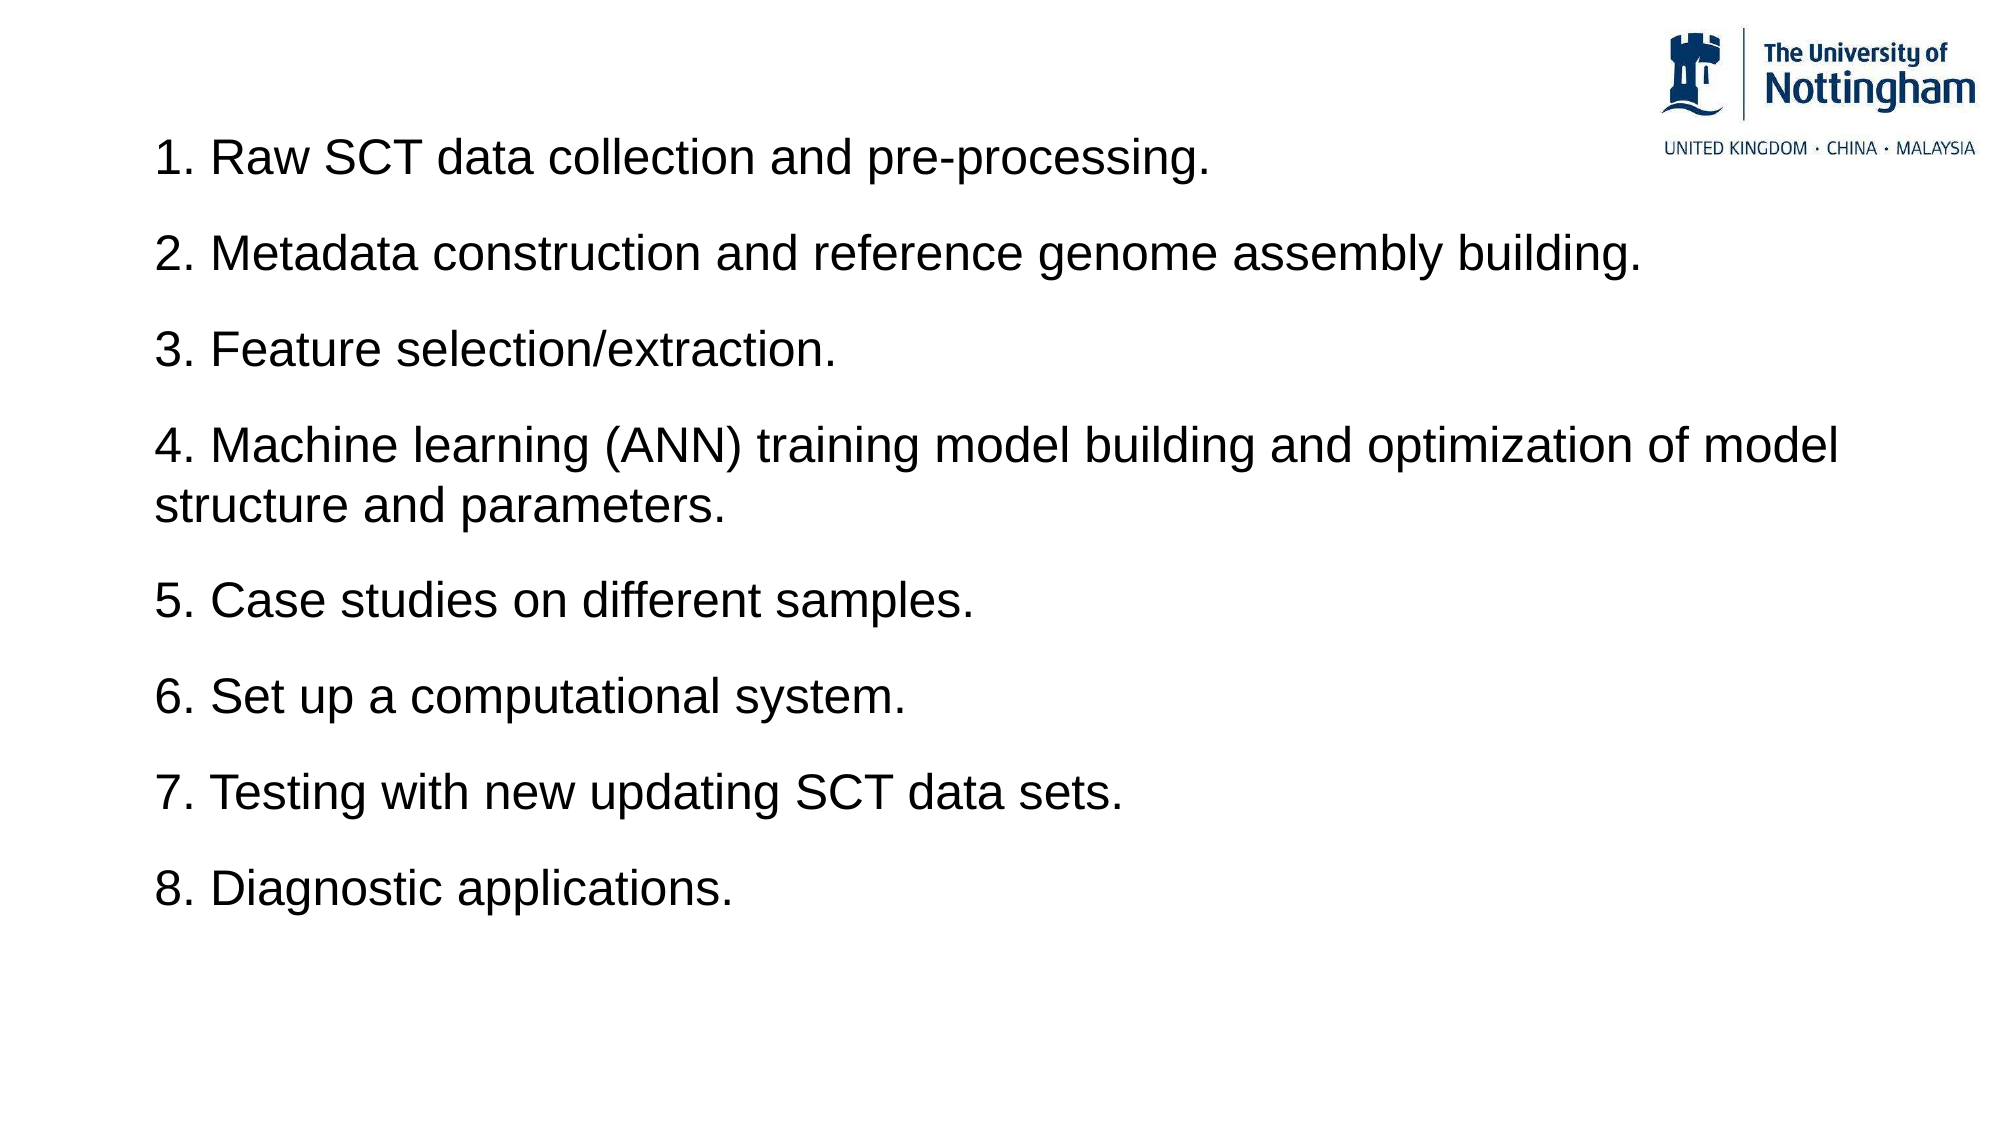

1. Raw SCT data collection and pre-processing.
2. Metadata construction and reference genome assembly building.
3. Feature selection/extraction.
4. Machine learning (ANN) training model building and optimization of model structure and parameters.
5. Case studies on different samples.
6. Set up a computational system.
7. Testing with new updating SCT data sets.
8. Diagnostic applications.